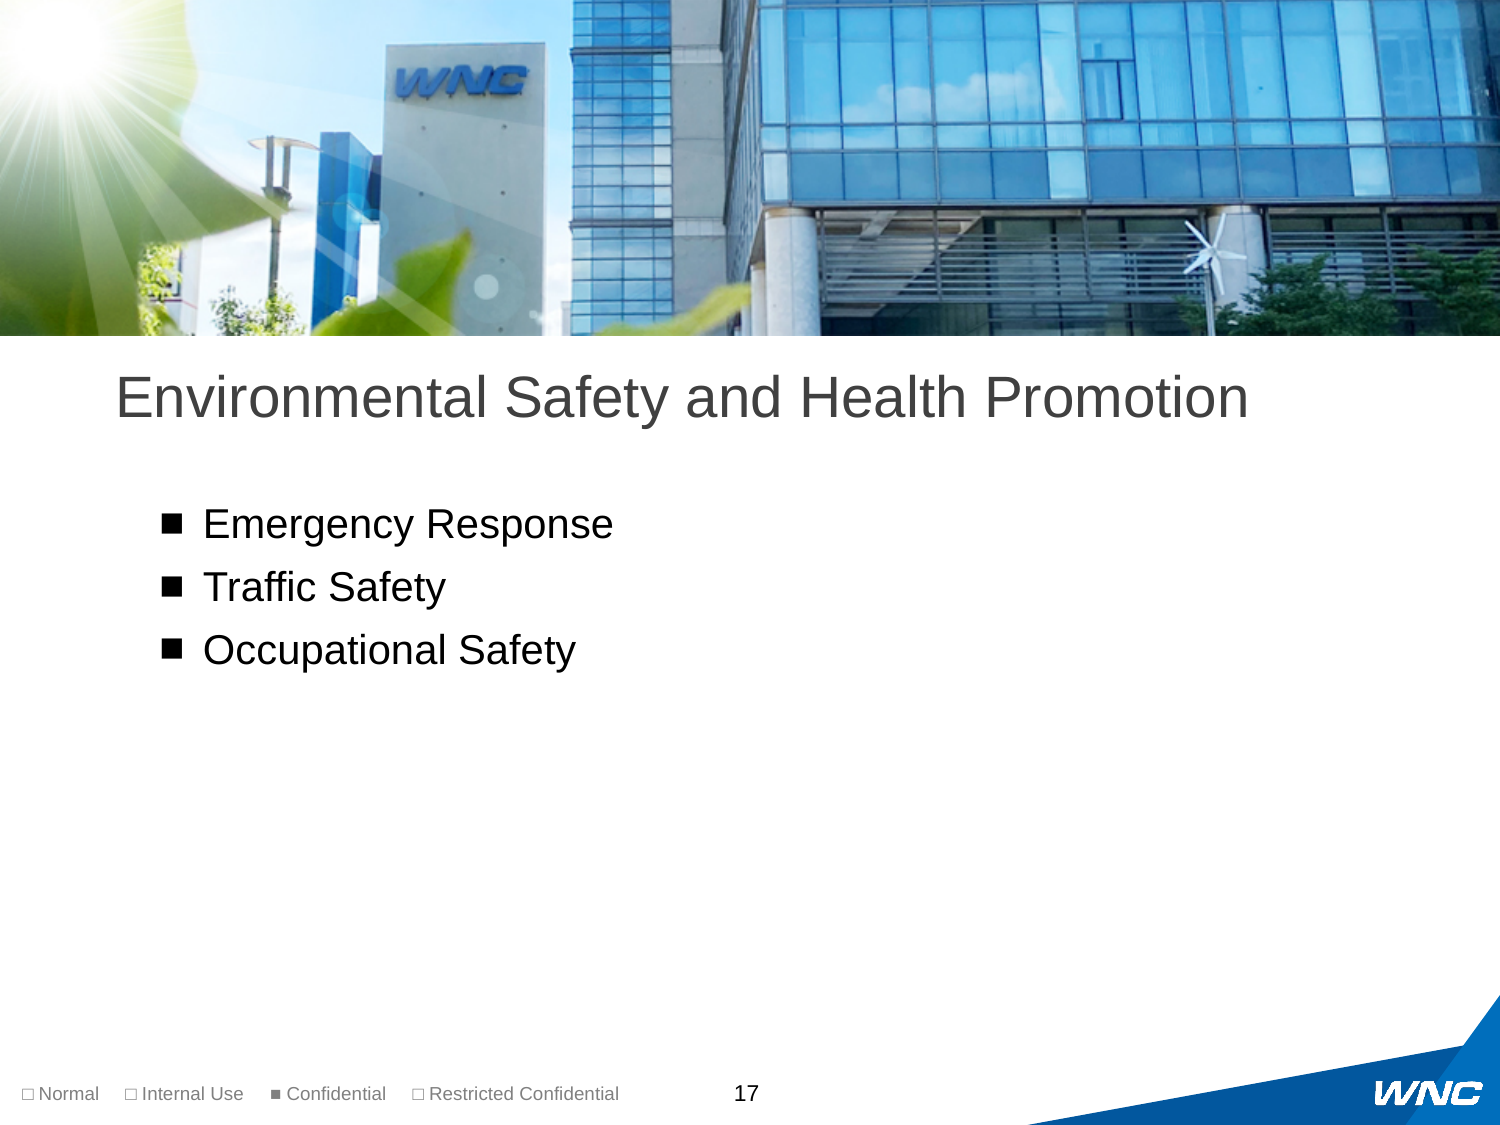

# Environmental Safety and Health Promotion
Emergency Response
Traffic Safety
Occupational Safety